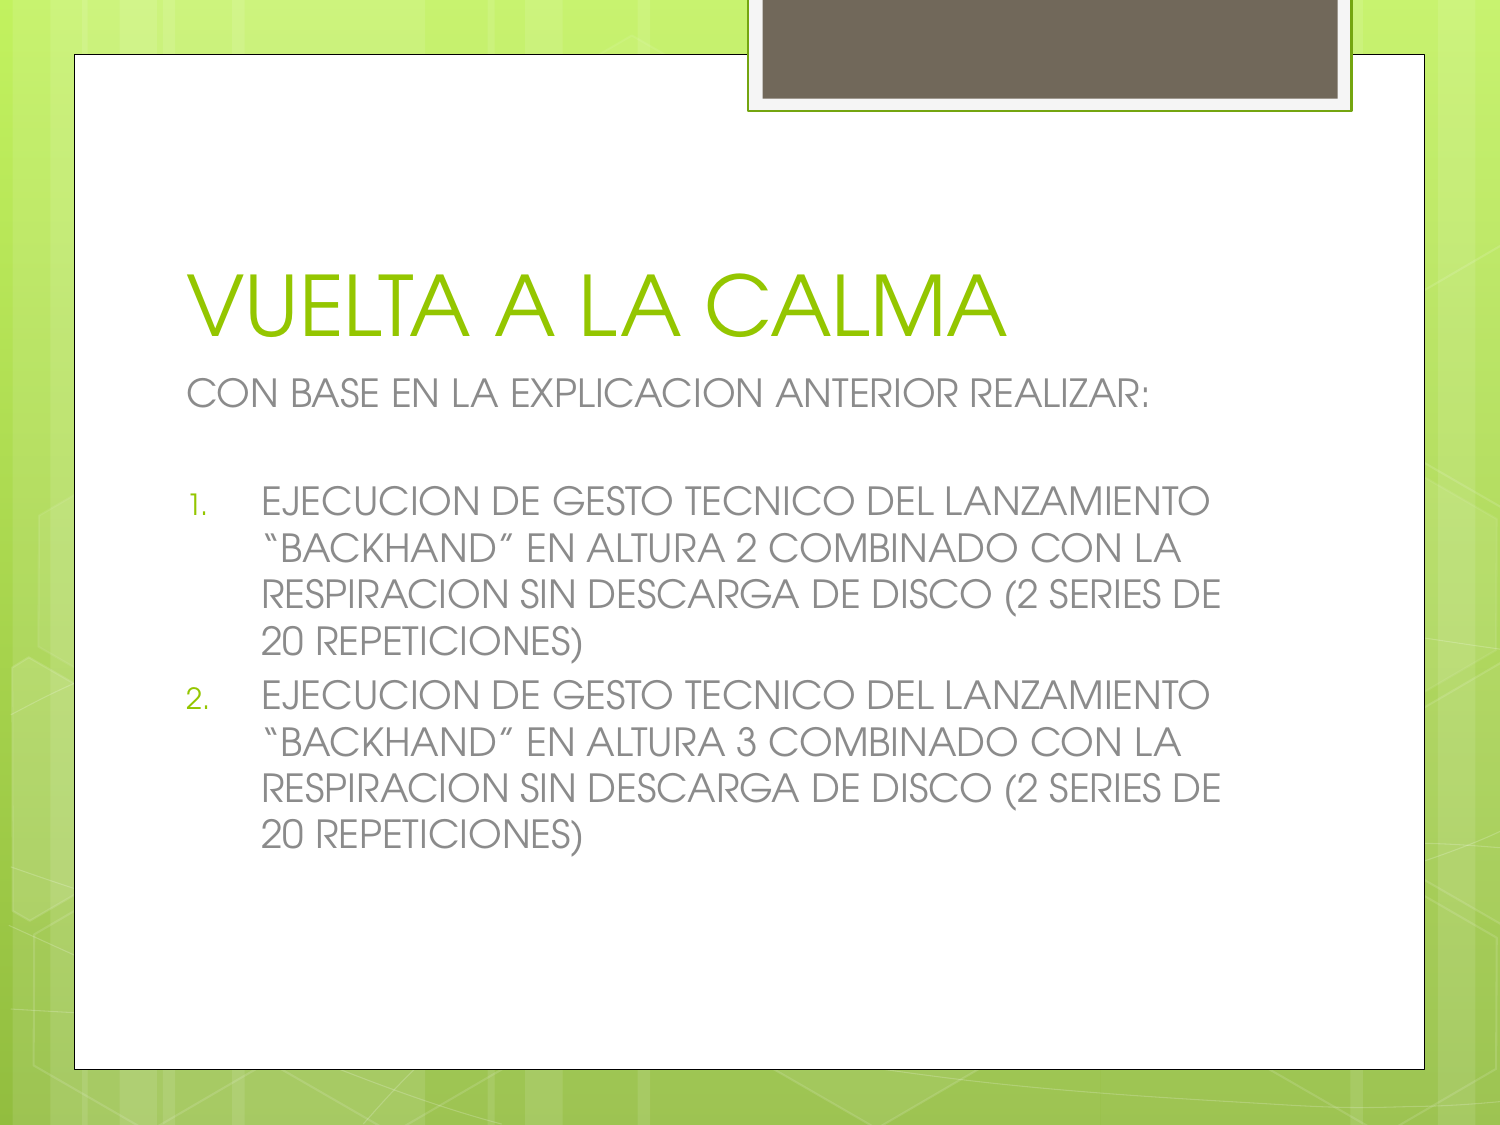

# VUELTA A LA CALMA
CON BASE EN LA EXPLICACION ANTERIOR REALIZAR:

EJECUCION DE GESTO TECNICO DEL LANZAMIENTO “BACKHAND” EN ALTURA 2 COMBINADO CON LA RESPIRACION SIN DESCARGA DE DISCO (2 SERIES DE 20 REPETICIONES)
EJECUCION DE GESTO TECNICO DEL LANZAMIENTO “BACKHAND” EN ALTURA 3 COMBINADO CON LA RESPIRACION SIN DESCARGA DE DISCO (2 SERIES DE 20 REPETICIONES)